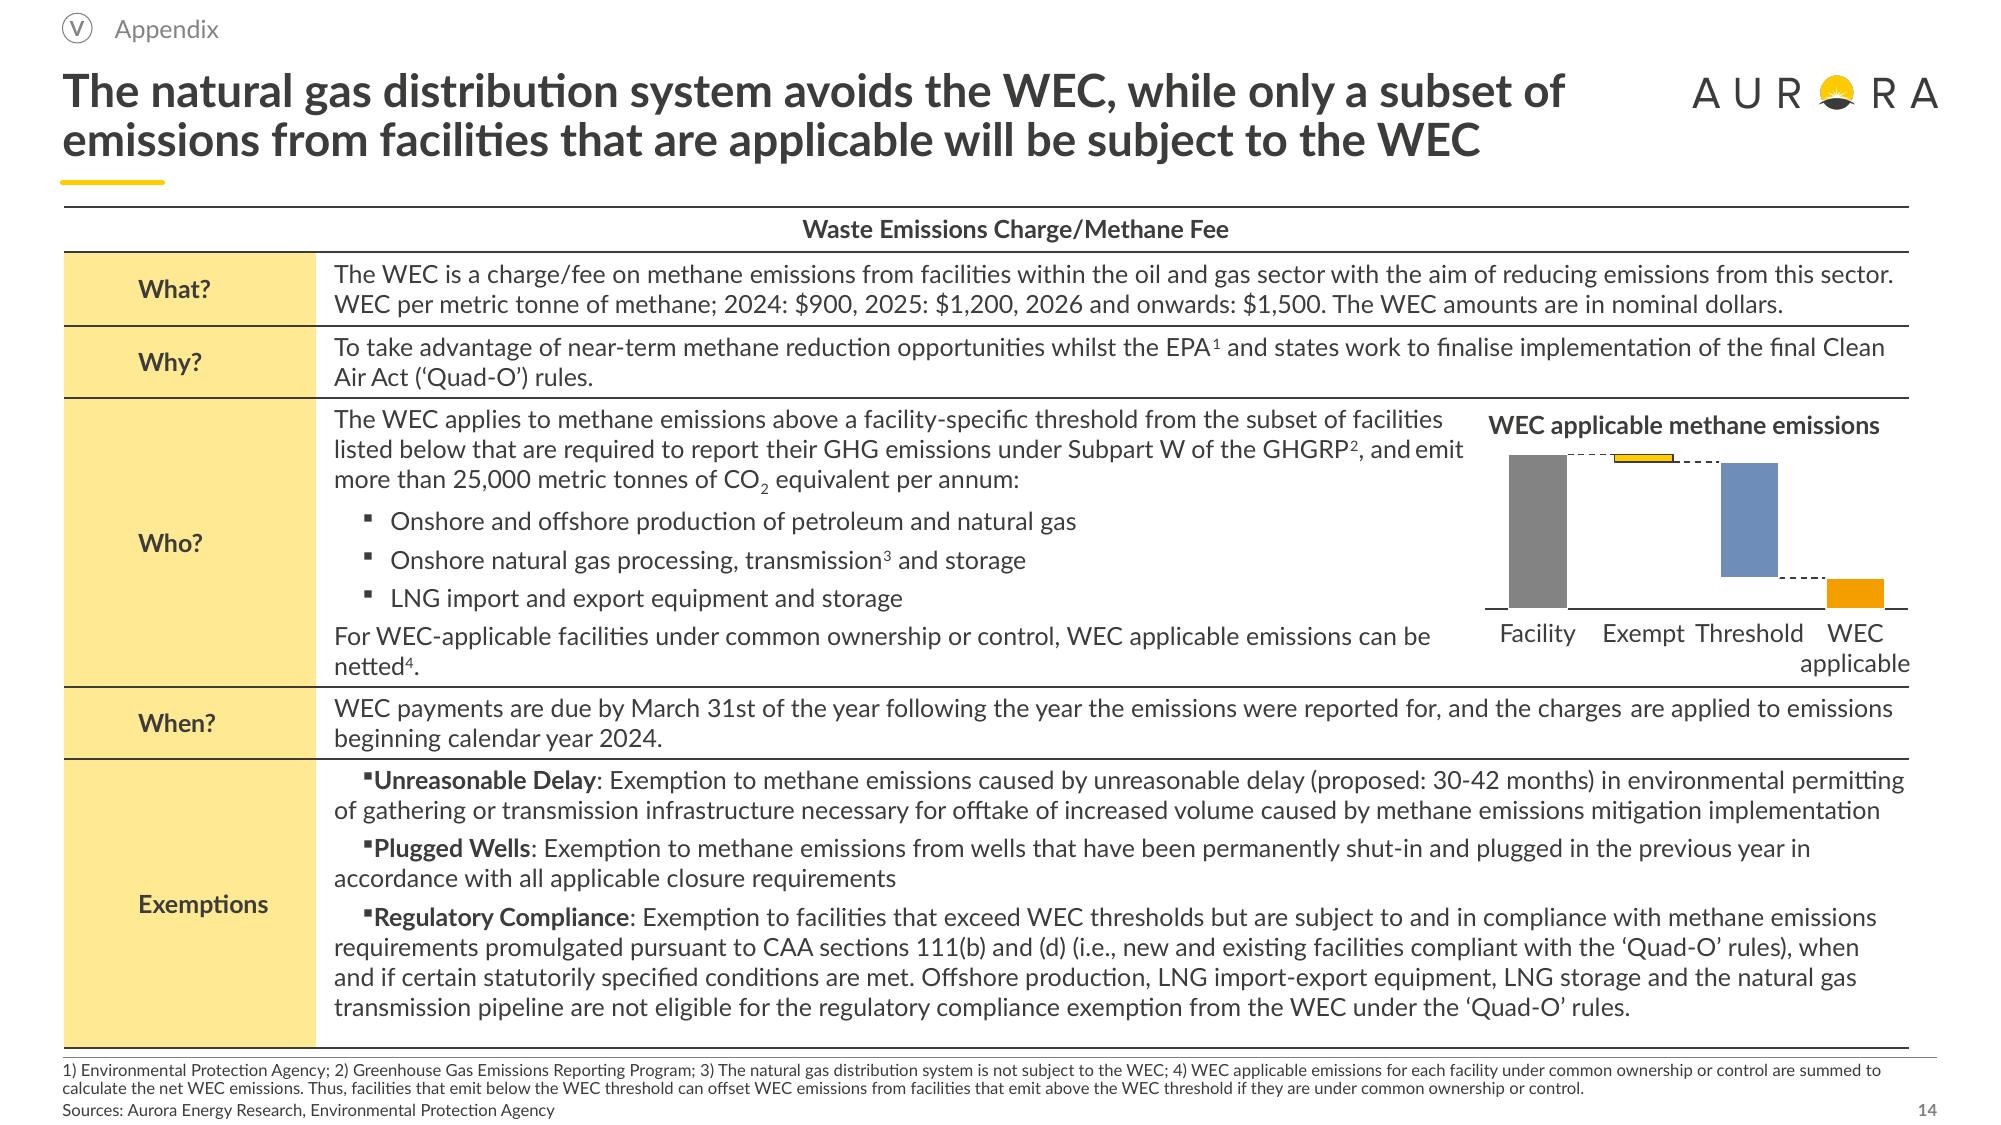

Appendix
V
# The natural gas distribution system avoids the WEC, while only a subset of emissions from facilities that are applicable will be subject to the WEC
| Waste Emissions Charge/Methane Fee |  |  |  |  |
| --- | --- | --- | --- | --- |
| What? | The WEC is a charge/fee on methane emissions from facilities within the oil and gas sector with the aim of reducing emissions from this sector. WEC per metric tonne of methane; 2024: $900, 2025: $1,200, 2026 and onwards: $1,500. The WEC amounts are in nominal dollars. |  |  |  |
| Why? | To take advantage of near-term methane reduction opportunities whilst the EPA1 and states work to finalise implementation of the final Clean Air Act (‘Quad-O’) rules. |  |  |  |
| Who? | The WEC applies to methane emissions above a facility-specific threshold from the subset of facilities listed below that are required to report their GHG emissions under Subpart W of the GHGRP2, and emit more than 25,000 metric tonnes of CO2 equivalent per annum: Onshore and offshore production of petroleum and natural gas Onshore natural gas processing, transmission3 and storage LNG import and export equipment and storage For WEC-applicable facilities under common ownership or control, WEC applicable emissions can be netted4. |  |  |  |
| When? | WEC payments are due by March 31st of the year following the year the emissions were reported for, and the charges are applied to emissions beginning calendar year 2024. |  |  |  |
| Exemptions | Unreasonable Delay: Exemption to methane emissions caused by unreasonable delay (proposed: 30-42 months) in environmental permitting of gathering or transmission infrastructure necessary for offtake of increased volume caused by methane emissions mitigation implementation Plugged Wells: Exemption to methane emissions from wells that have been permanently shut-in and plugged in the previous year in accordance with all applicable closure requirements Regulatory Compliance: Exemption to facilities that exceed WEC thresholds but are subject to and in compliance with methane emissions requirements promulgated pursuant to CAA sections 111(b) and (d) (i.e., new and existing facilities compliant with the ‘Quad-O’ rules), when and if certain statutorily specified conditions are met. Offshore production, LNG import-export equipment, LNG storage and the natural gas transmission pipeline are not eligible for the regulatory compliance exemption from the WEC under the ‘Quad-O’ rules. |  |  |  |
WEC applicable methane emissions

### Chart

| Category |  |  |
|---|---|---|
Facility
Exempt
Threshold
WEC applicable
1) Environmental Protection Agency; 2) Greenhouse Gas Emissions Reporting Program; 3) The natural gas distribution system is not subject to the WEC; 4) WEC applicable emissions for each facility under common ownership or control are summed to calculate the net WEC emissions. Thus, facilities that emit below the WEC threshold can offset WEC emissions from facilities that emit above the WEC threshold if they are under common ownership or control.
Sources: Aurora Energy Research, Environmental Protection Agency